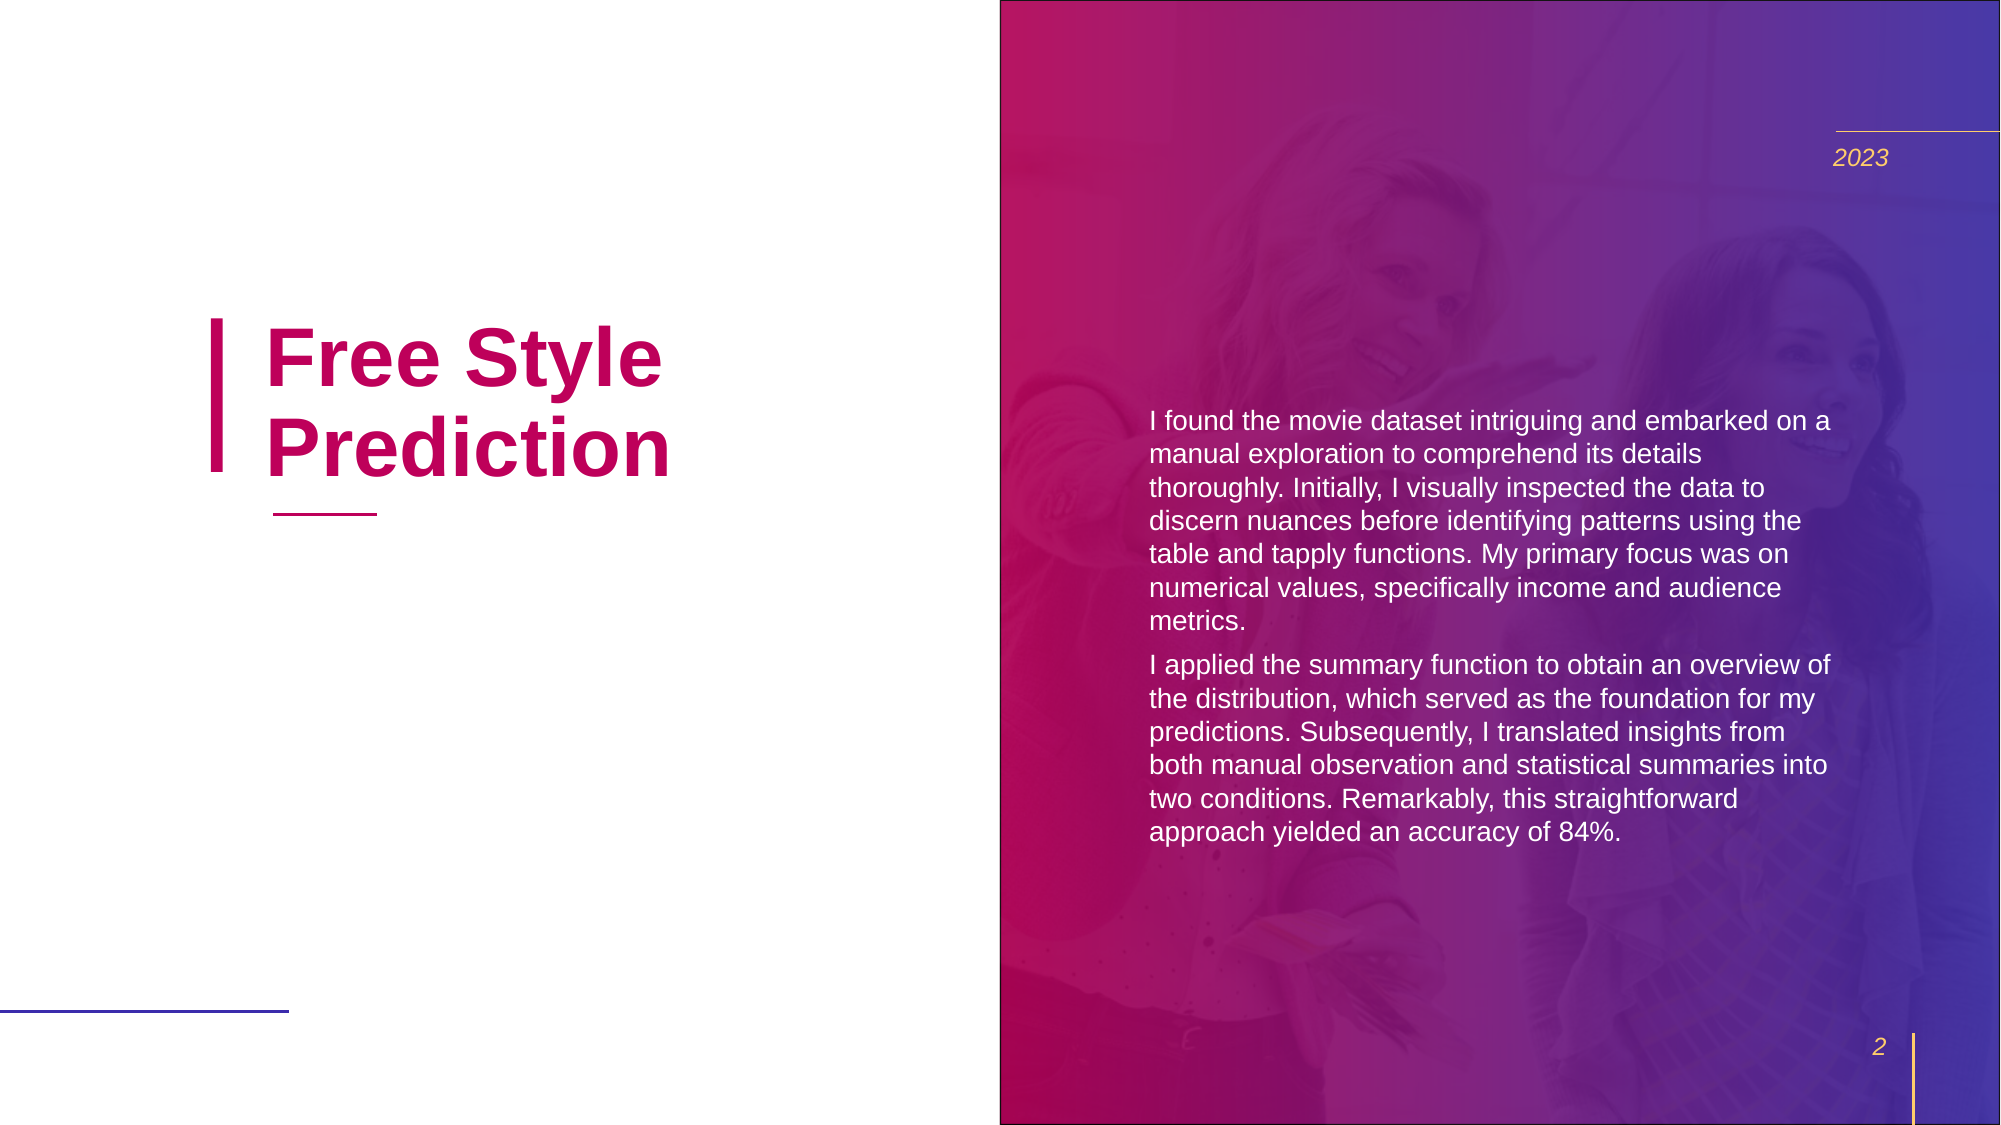

2023
# Free Style Prediction

I found the movie dataset intriguing and embarked on a manual exploration to comprehend its details thoroughly. Initially, I visually inspected the data to discern nuances before identifying patterns using the table and tapply functions. My primary focus was on numerical values, specifically income and audience metrics.
I applied the summary function to obtain an overview of the distribution, which served as the foundation for my predictions. Subsequently, I translated insights from both manual observation and statistical summaries into two conditions. Remarkably, this straightforward approach yielded an accuracy of 84%.
2